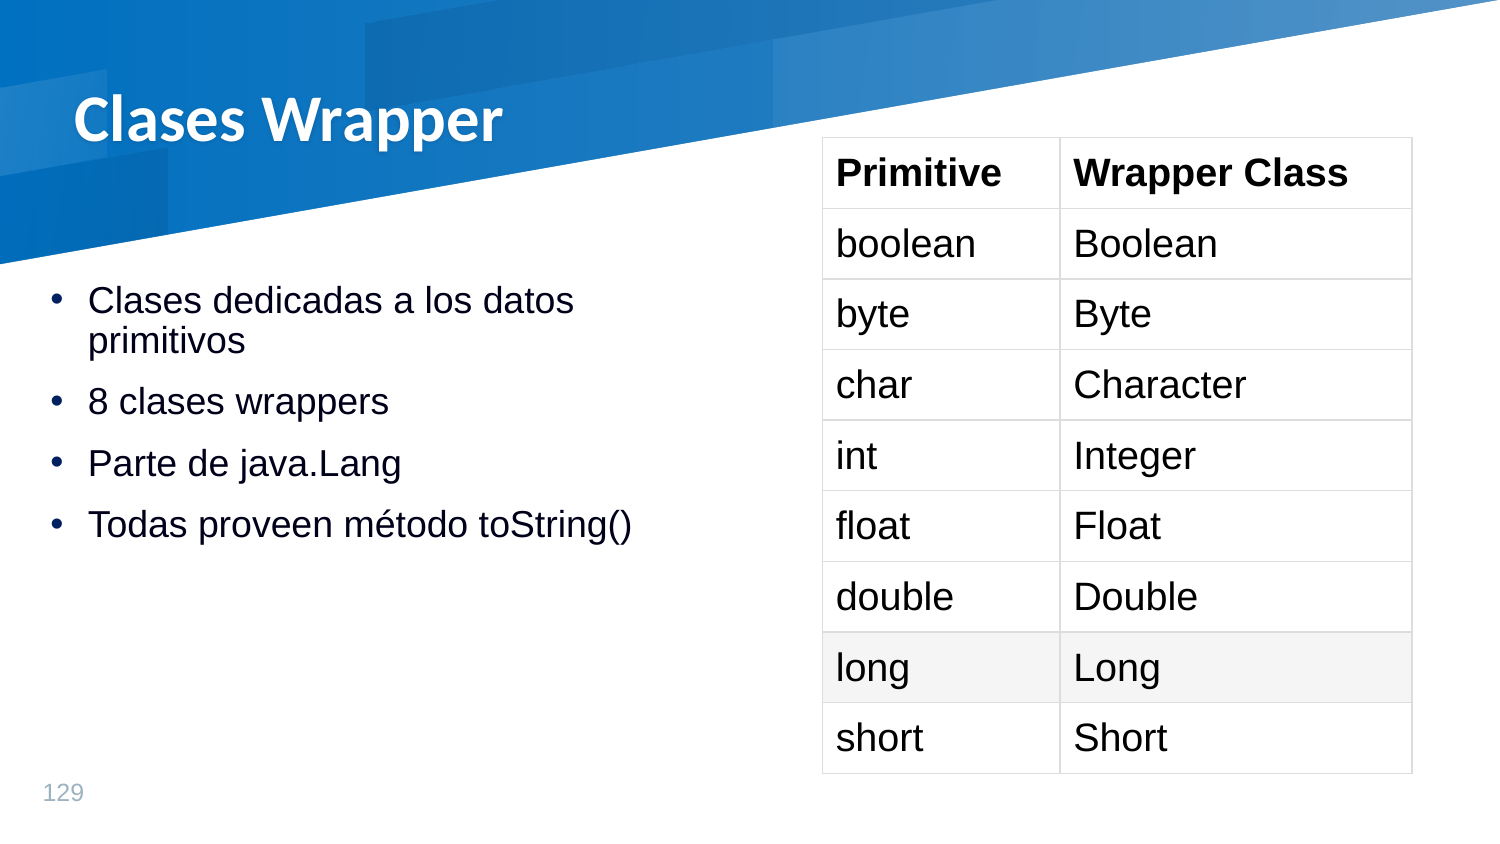

Clases Wrapper
| Primitive | Wrapper Class |
| --- | --- |
| boolean | Boolean |
| byte | Byte |
| char | Character |
| int | Integer |
| float | Float |
| double | Double |
| long | Long |
| short | Short |
Clases dedicadas a los datos primitivos
8 clases wrappers
Parte de java.Lang
Todas proveen método toString()

129